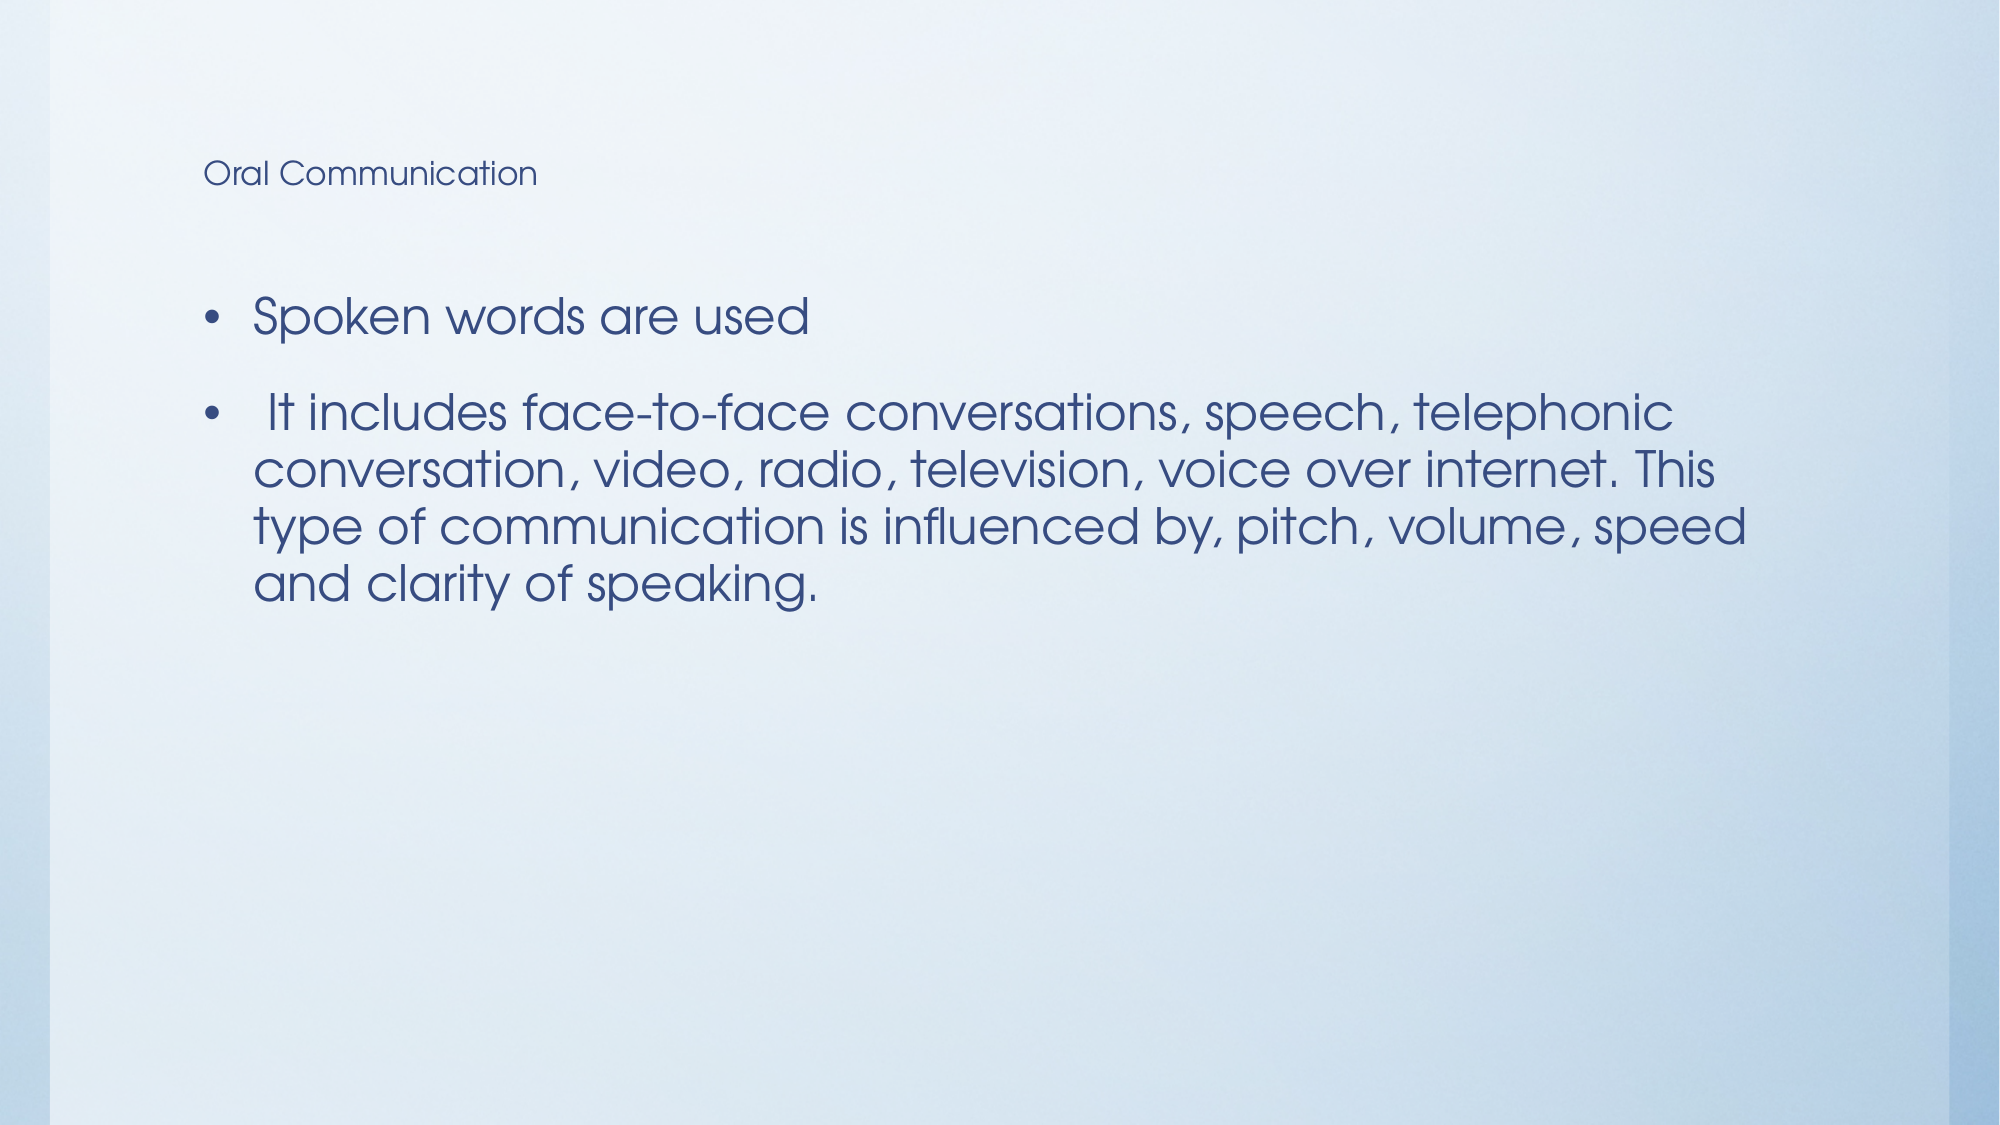

# Oral Communication
Spoken words are used
 It includes face-to-face conversations, speech, telephonic conversation, video, radio, television, voice over internet. This type of communication is influenced by, pitch, volume, speed and clarity of speaking.